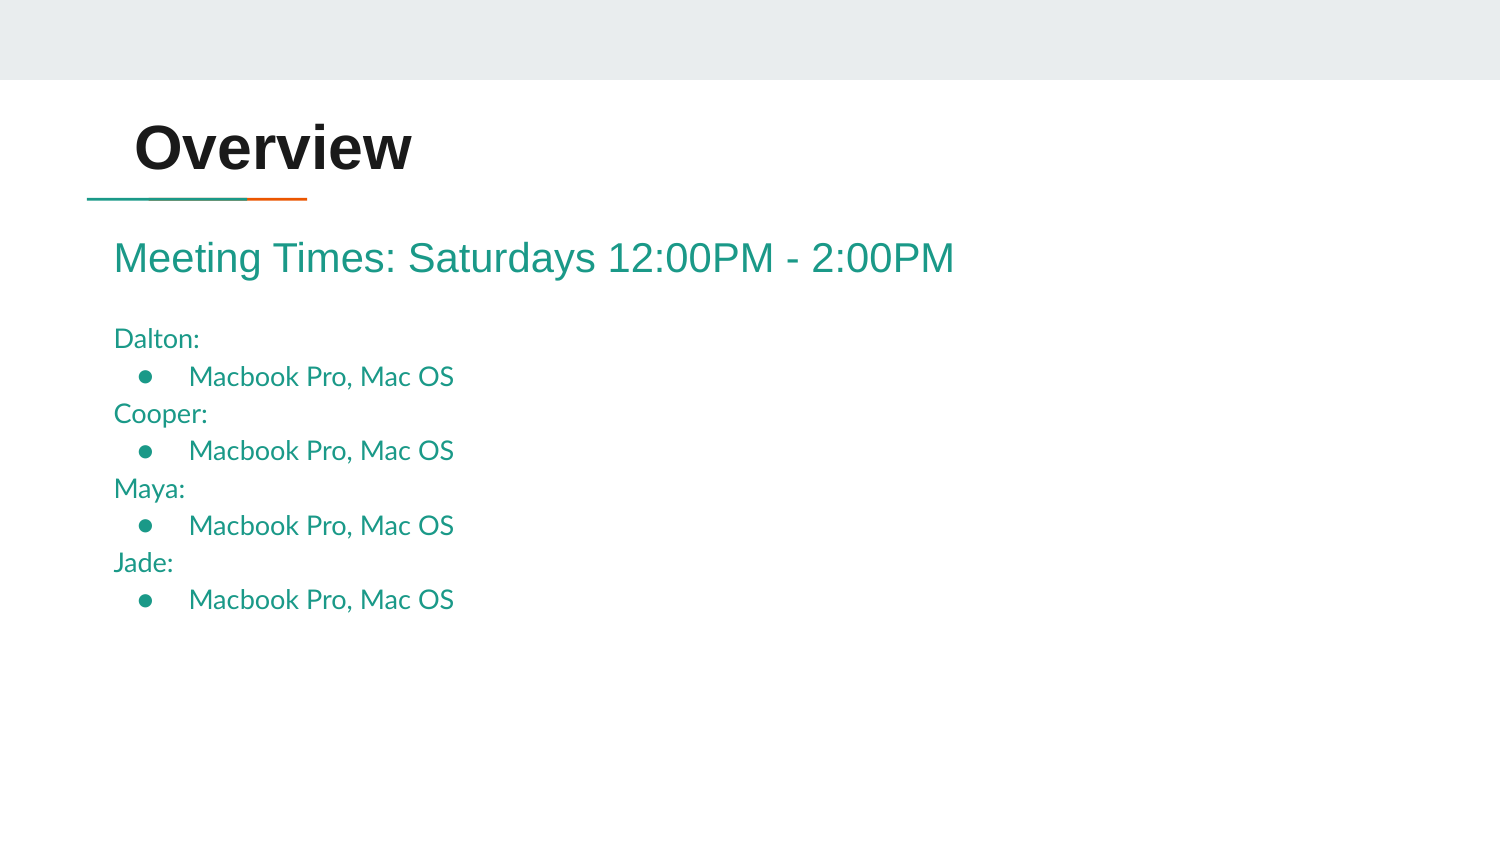

# Overview
Meeting Times: Saturdays 12:00PM - 2:00PM
Dalton:
Macbook Pro, Mac OS
Cooper:
Macbook Pro, Mac OS
Maya:
Macbook Pro, Mac OS
Jade:
Macbook Pro, Mac OS